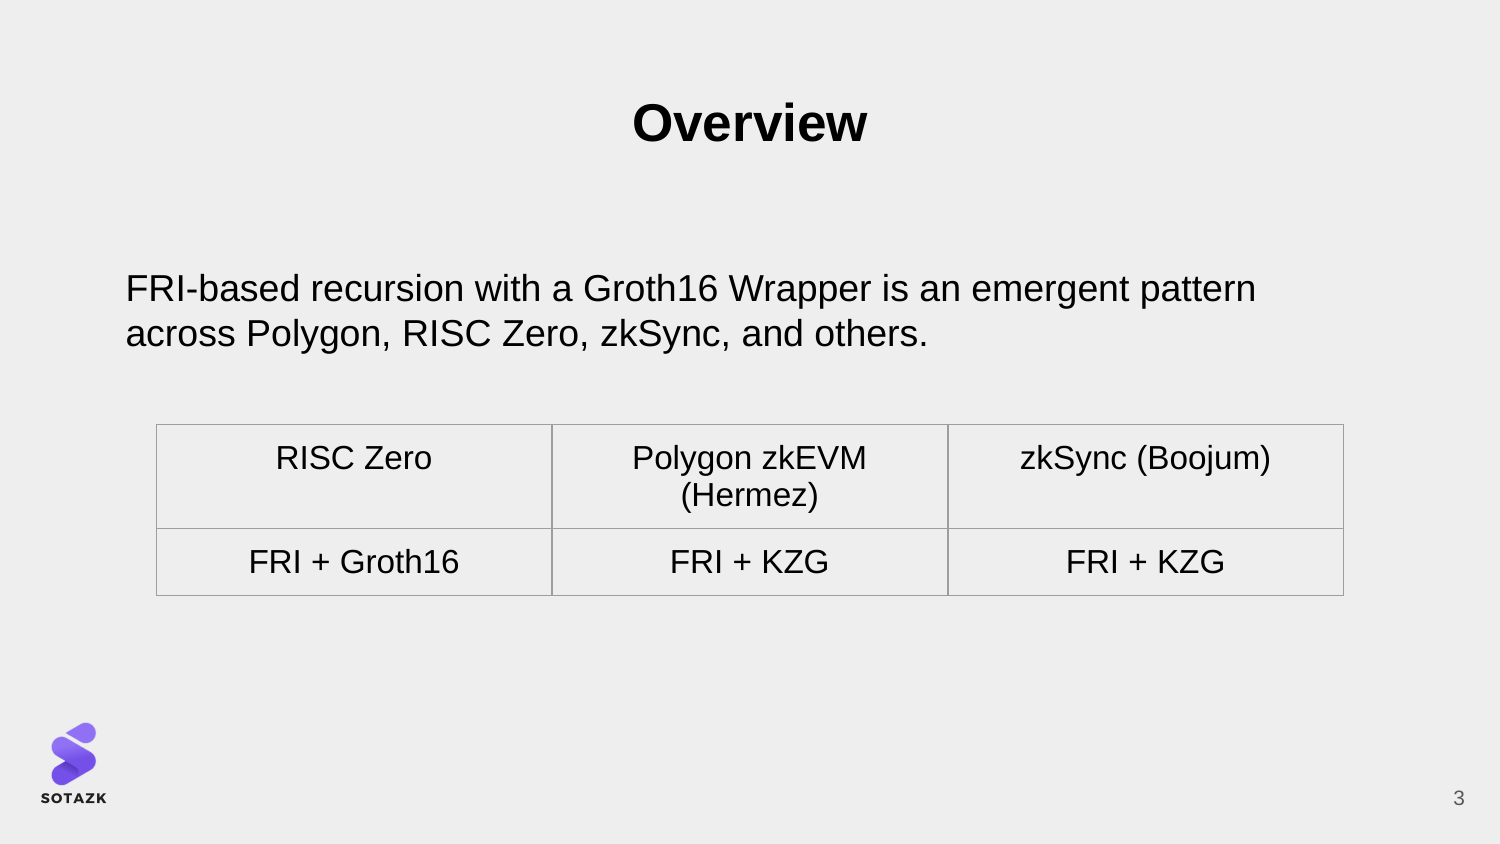

# Overview
FRI-based recursion with a Groth16 Wrapper is an emergent pattern across Polygon, RISC Zero, zkSync, and others.

| RISC Zero | Polygon zkEVM (Hermez) | zkSync (Boojum) |
| --- | --- | --- |
| FRI + Groth16 | FRI + KZG | FRI + KZG |
3